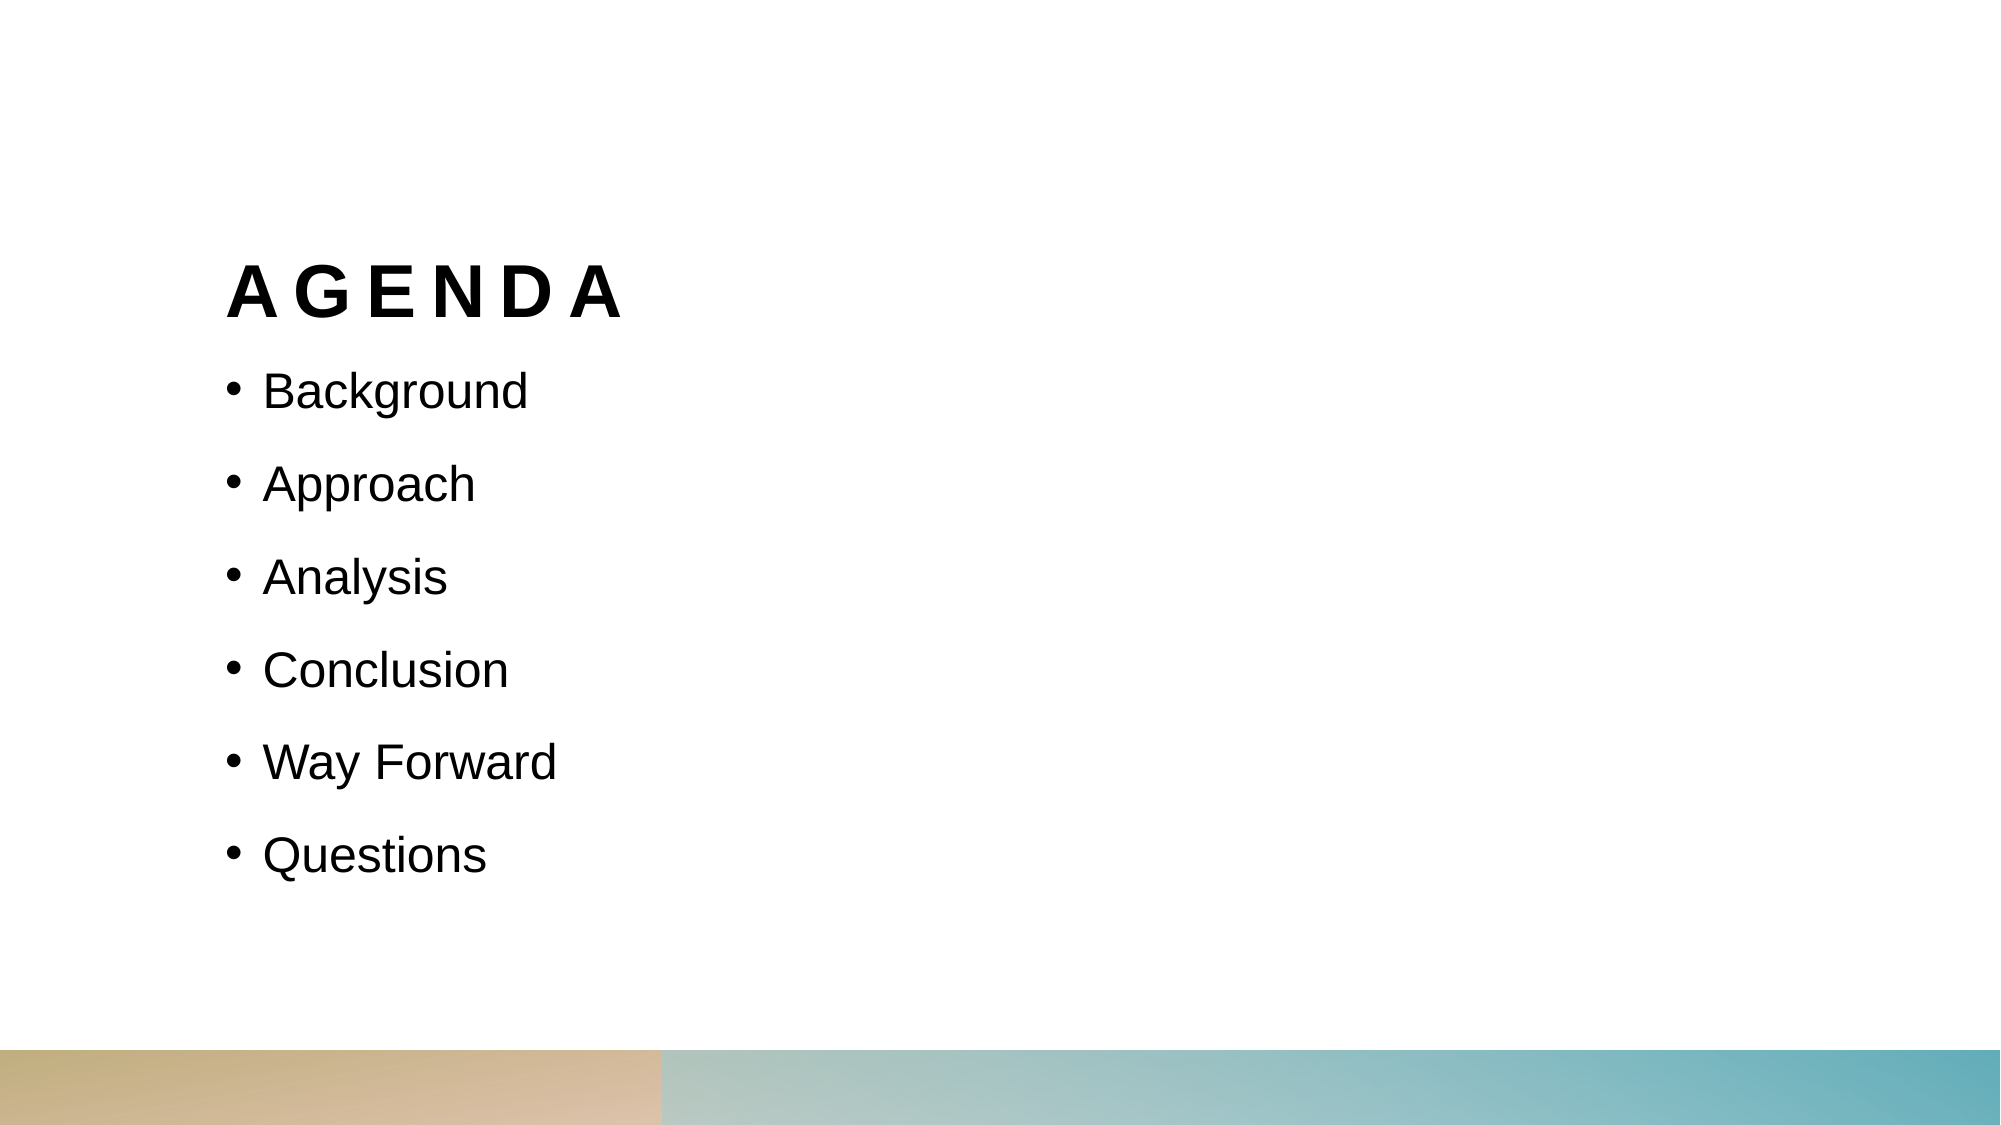

# Agenda
Background
Approach
Analysis
Conclusion
Way Forward
Questions